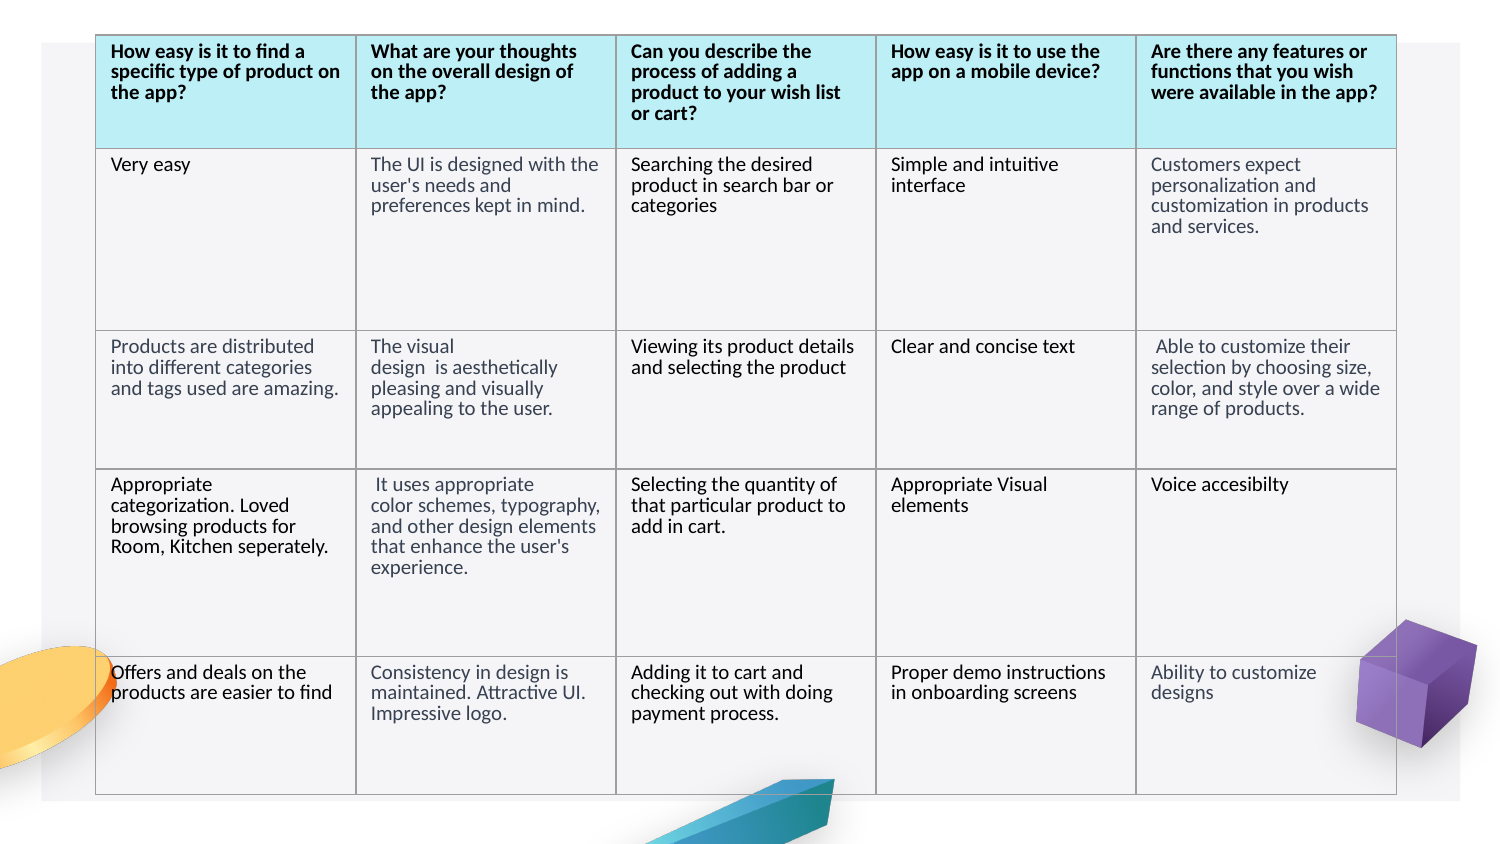

| How easy is it to find a specific type of product on the app? | What are your thoughts on the overall design of the app? | Can you describe the process of adding a product to your wish list or cart? | How easy is it to use the app on a mobile device? | Are there any features or functions that you wish were available in the app? |
| --- | --- | --- | --- | --- |
| Very easy | The UI is designed with the user's needs and preferences kept in mind. | Searching the desired product in search bar or categories | Simple and intuitive interface | Customers expect personalization and customization in products and services. |
| Products are distributed into different categories and tags used are amazing. | The visual design  is aesthetically pleasing and visually appealing to the user. | Viewing its product details and selecting the product | Clear and concise text | Able to customize their selection by choosing size, color, and style over a wide range of products. |
| Appropriate categorization. Loved browsing products for Room, Kitchen seperately. | It uses appropriate color schemes, typography, and other design elements that enhance the user's experience. | Selecting the quantity of that particular product to add in cart. | Appropriate Visual elements | Voice accesibilty |
| Offers and deals on the products are easier to find | Consistency in design is maintained. Attractive UI. Impressive logo. | Adding it to cart and checking out with doing payment process. | Proper demo instructions in onboarding screens | Ability to customize designs |